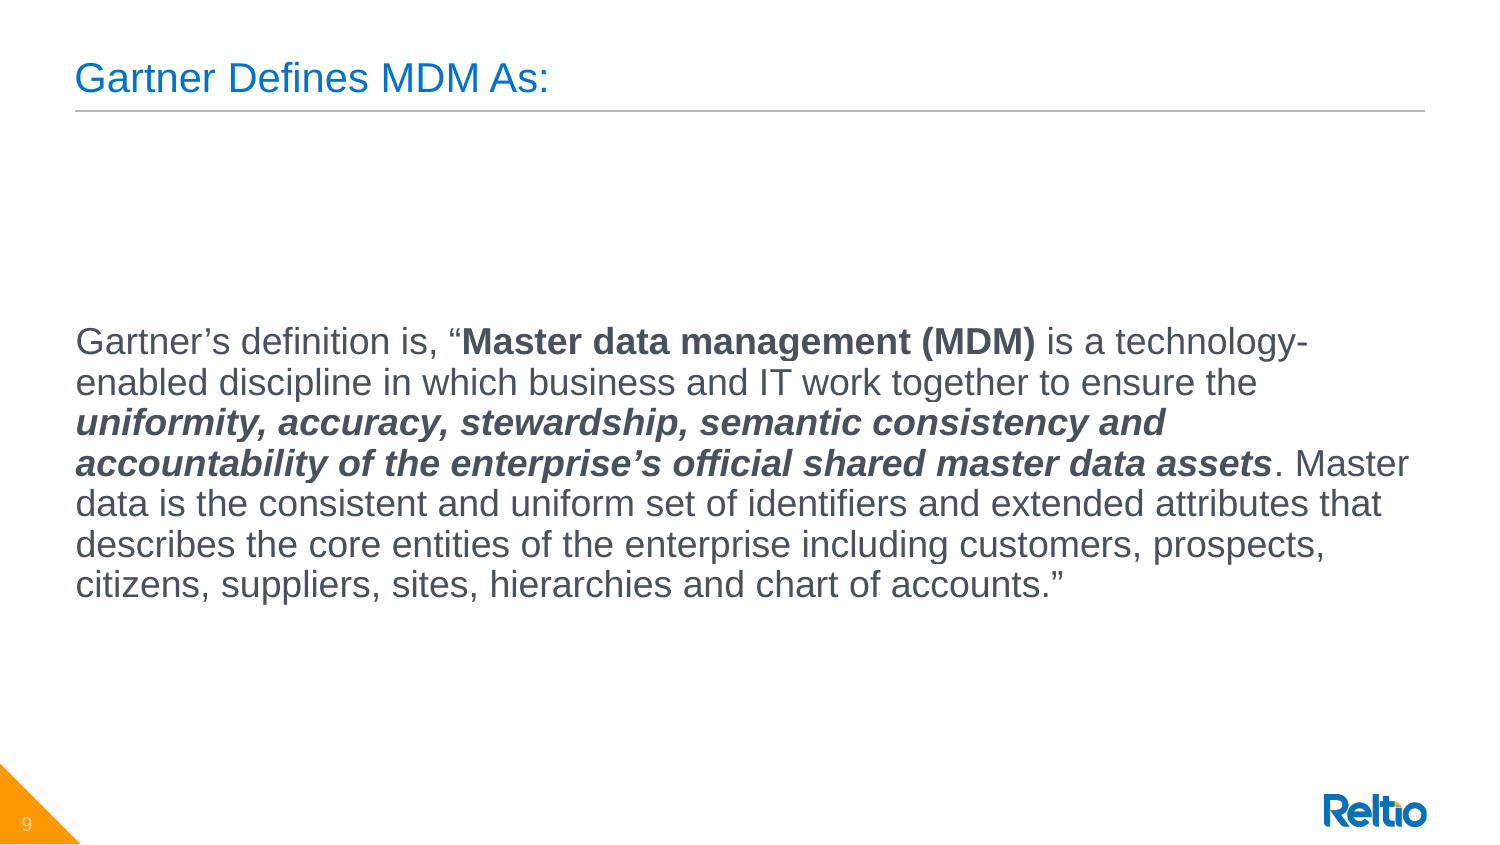

# Gartner Defines MDM As:
Gartner’s definition is, “Master data management (MDM) is a technology-enabled discipline in which business and IT work together to ensure the uniformity, accuracy, stewardship, semantic consistency and accountability of the enterprise’s official shared master data assets. Master data is the consistent and uniform set of identifiers and extended attributes that describes the core entities of the enterprise including customers, prospects, citizens, suppliers, sites, hierarchies and chart of accounts.”